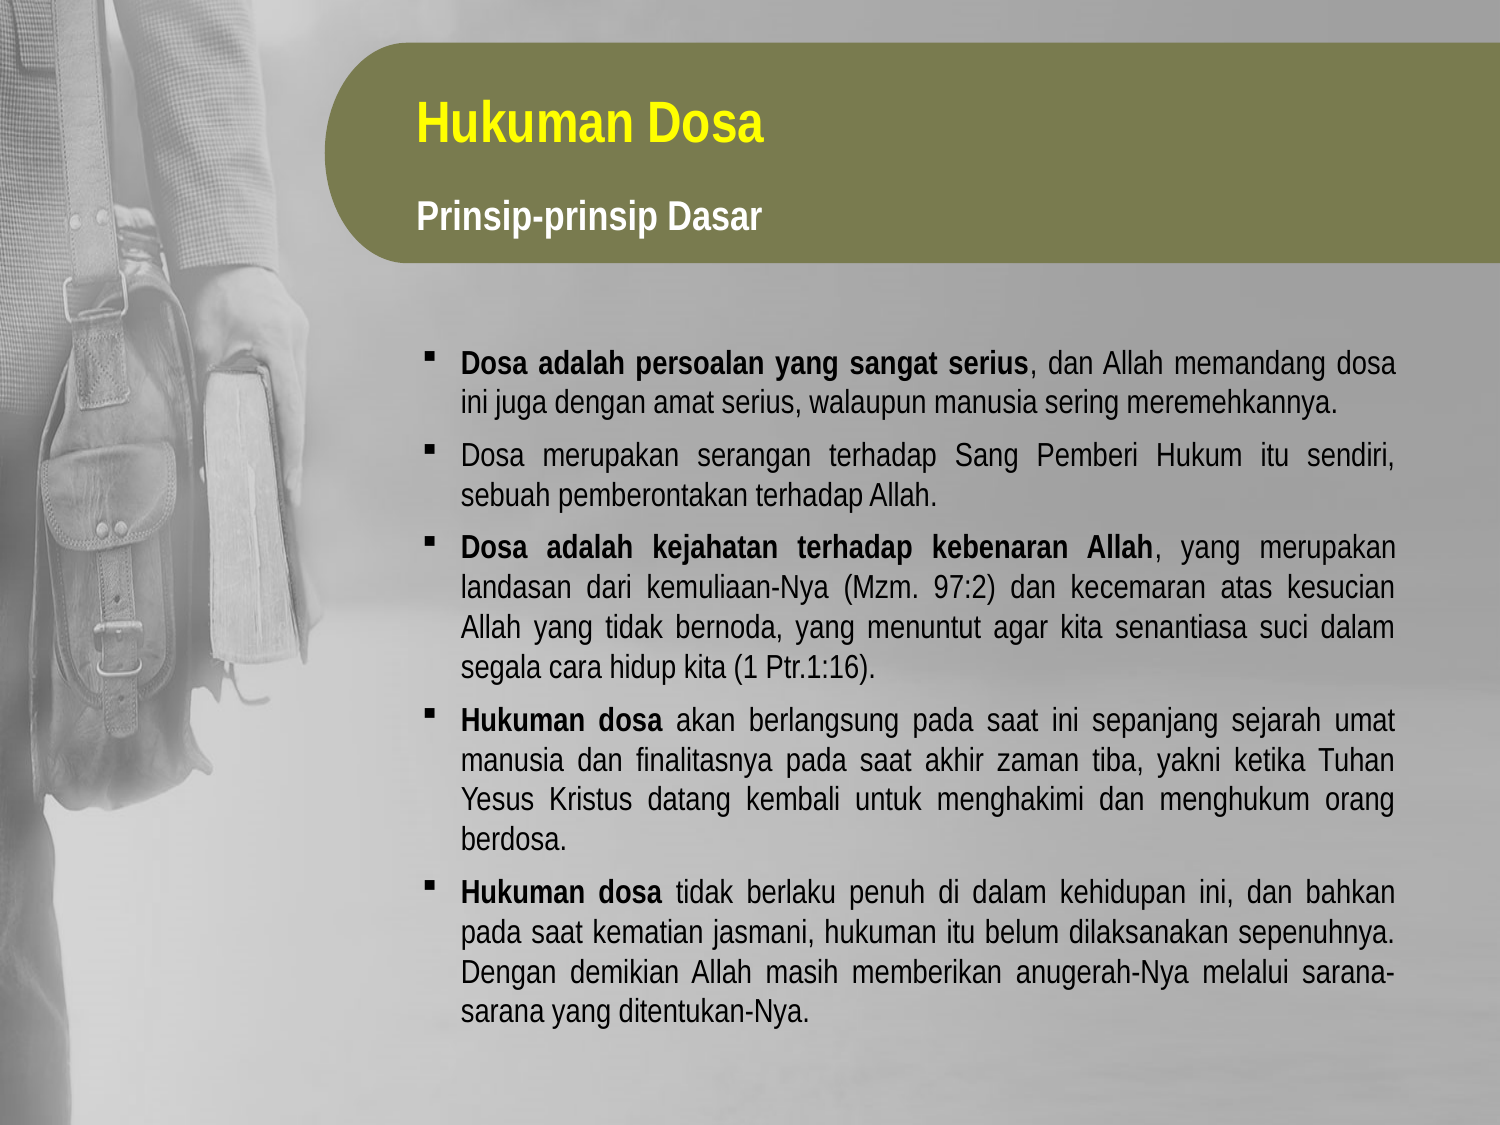

Hukuman Dosa
Prinsip-prinsip Dasar
Dosa adalah persoalan yang sangat serius, dan Allah memandang dosa ini juga dengan amat serius, walaupun manusia sering meremehkannya.
Dosa merupakan serangan terhadap Sang Pemberi Hukum itu sendiri, sebuah pemberontakan terhadap Allah.
Dosa adalah kejahatan terhadap kebenaran Allah, yang merupakan landasan dari kemuliaan-Nya (Mzm. 97:2) dan kecemaran atas kesucian Allah yang tidak bernoda, yang menuntut agar kita senantiasa suci dalam segala cara hidup kita (1 Ptr.1:16).
Hukuman dosa akan berlangsung pada saat ini sepanjang sejarah umat manusia dan finalitasnya pada saat akhir zaman tiba, yakni ketika Tuhan Yesus Kristus datang kembali untuk menghakimi dan menghukum orang berdosa.
Hukuman dosa tidak berlaku penuh di dalam kehidupan ini, dan bahkan pada saat kematian jasmani, hukuman itu belum dilaksanakan sepenuhnya. Dengan demikian Allah masih memberikan anugerah-Nya melalui sarana-sarana yang ditentukan-Nya.